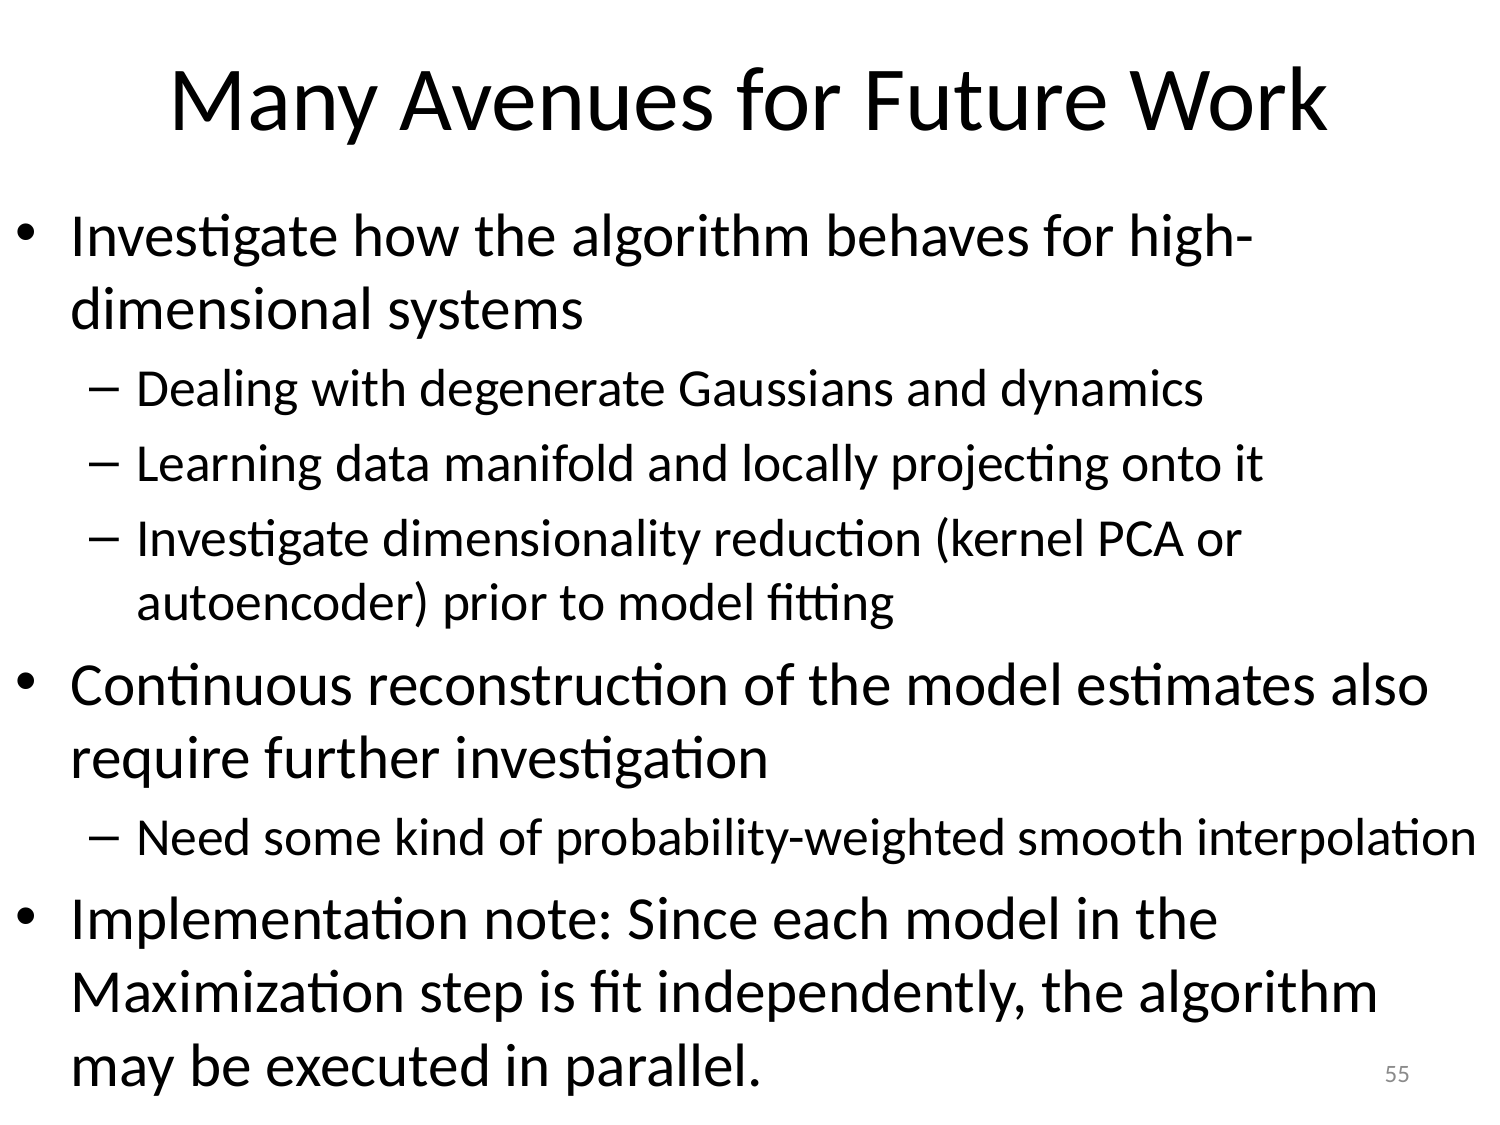

# Many Avenues for Future Work
Investigate how the algorithm behaves for high-dimensional systems
Dealing with degenerate Gaussians and dynamics
Learning data manifold and locally projecting onto it
Investigate dimensionality reduction (kernel PCA or autoencoder) prior to model fitting
Continuous reconstruction of the model estimates also require further investigation
Need some kind of probability-weighted smooth interpolation
Implementation note: Since each model in the Maximization step is fit independently, the algorithm may be executed in parallel.
55